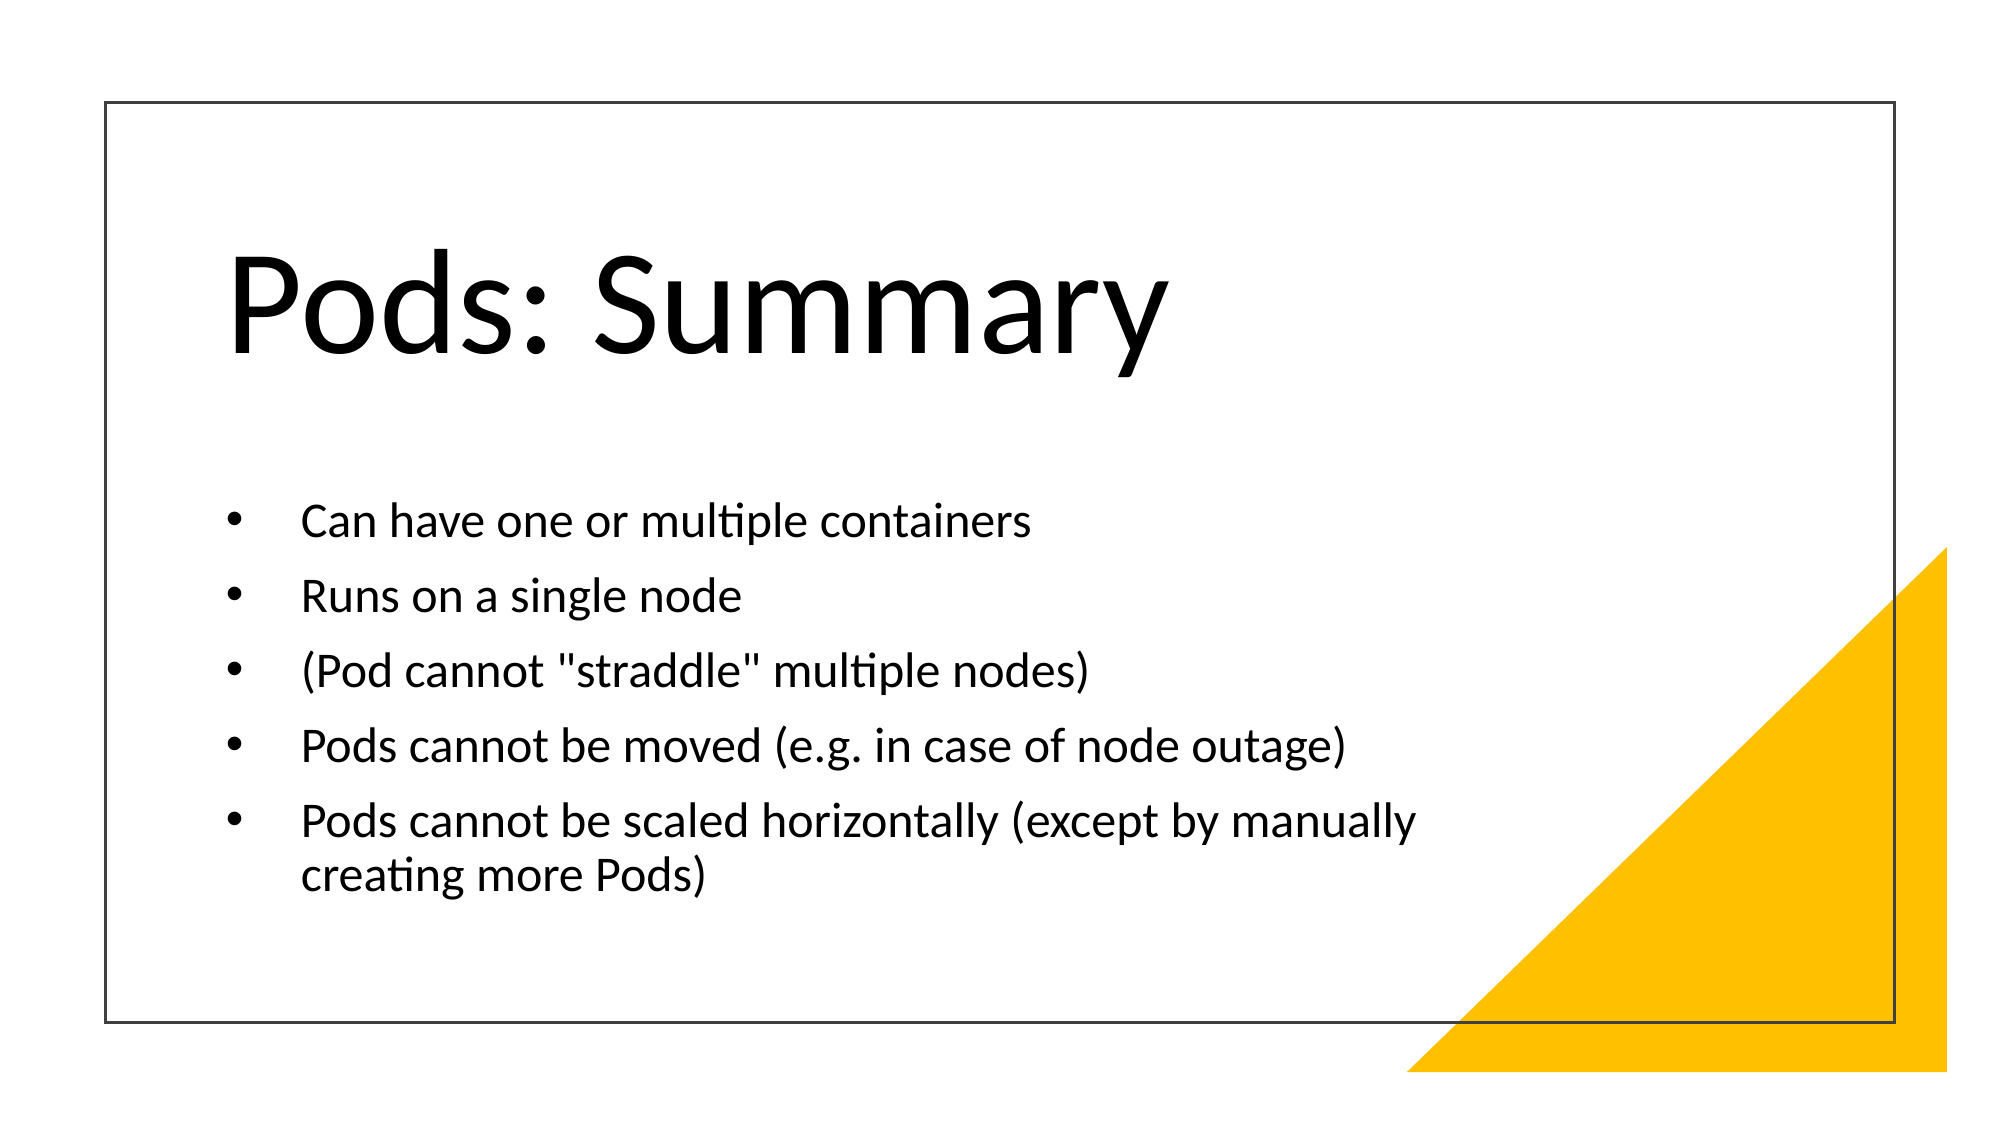

# Pods: Summary
Can have one or multiple containers
Runs on a single node
(Pod cannot "straddle" multiple nodes)
Pods cannot be moved (e.g. in case of node outage)
Pods cannot be scaled horizontally (except by manually creating more Pods)